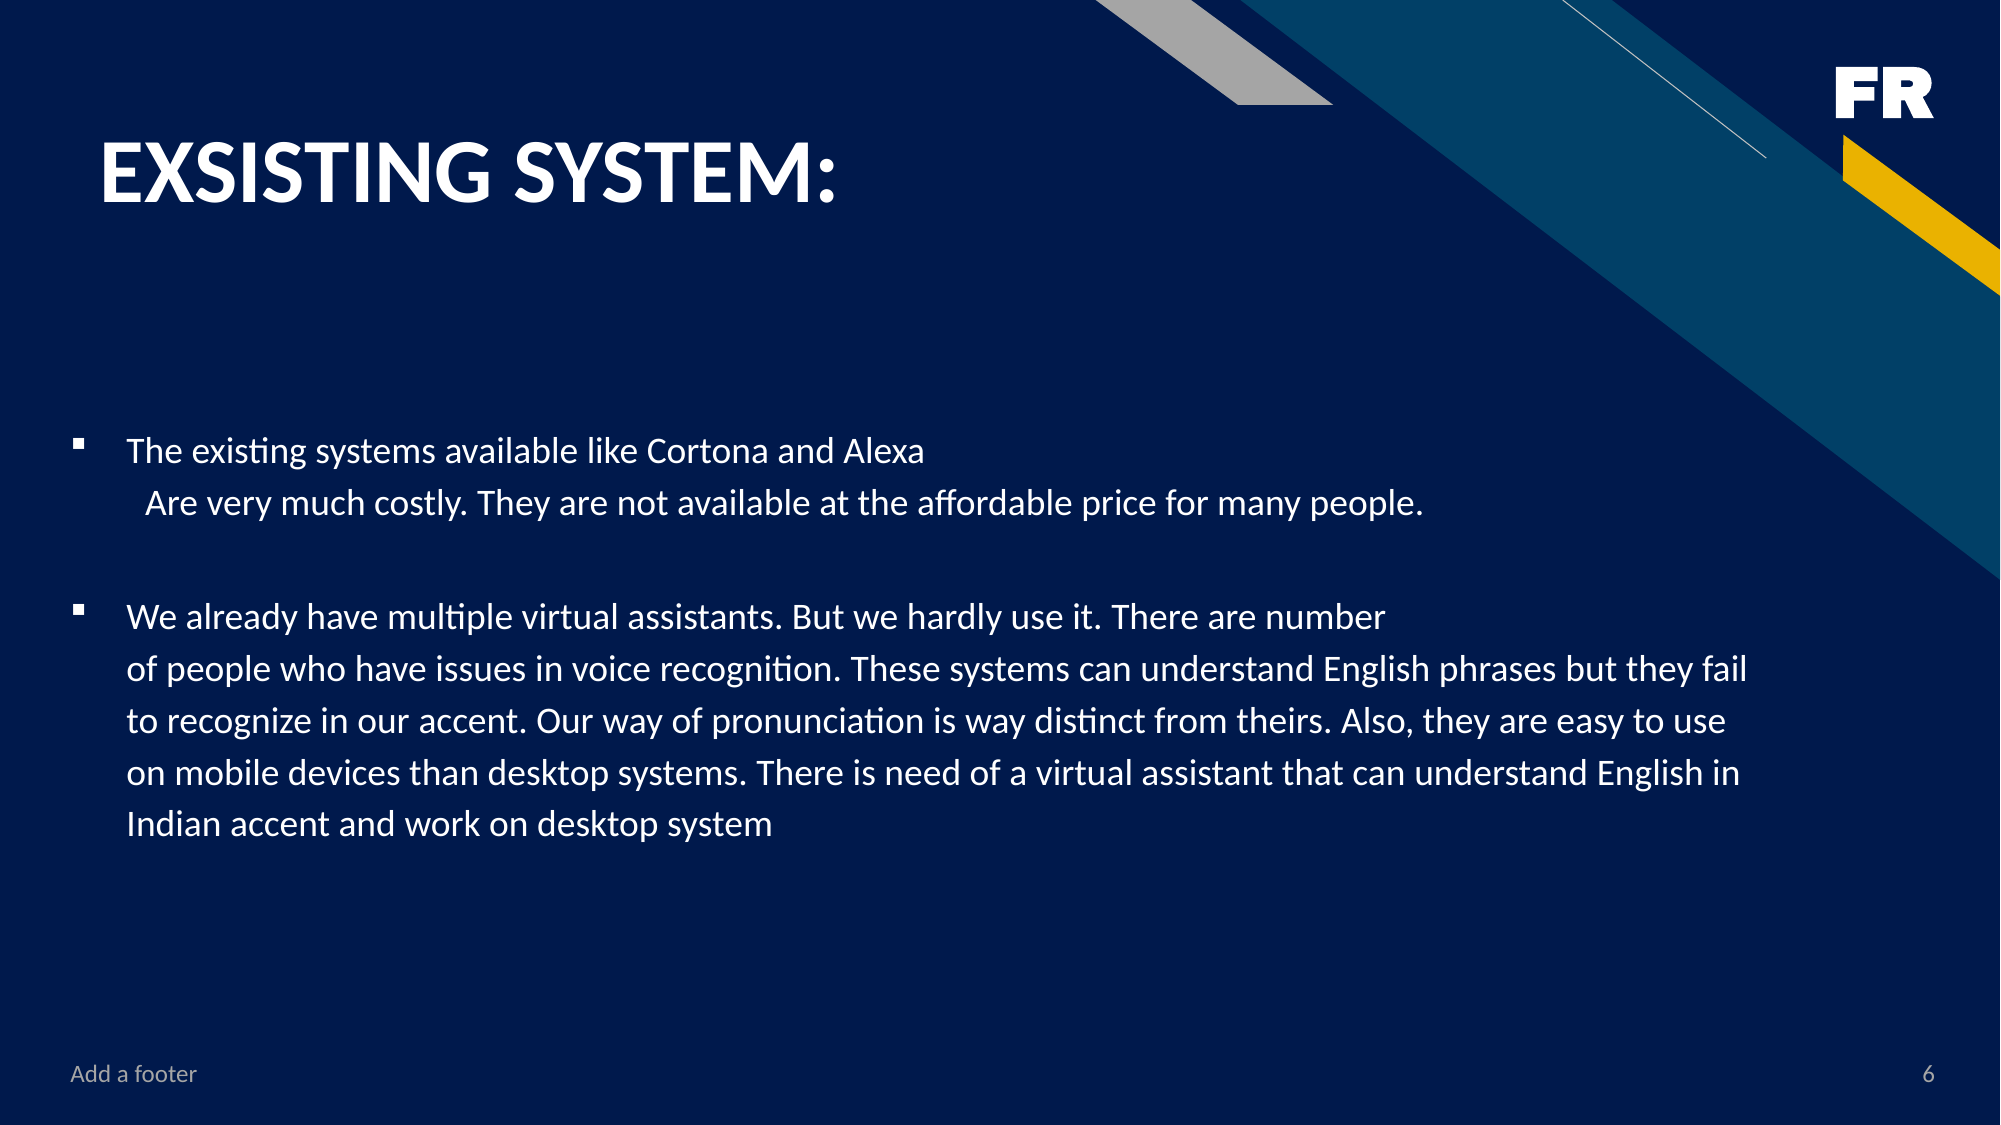

# EXSISTING SYSTEM:
The existing systems available like Cortona and Alexa
Are very much costly. They are not available at the affordable price for many people.

We already have multiple virtual assistants. But we hardly use it. There are number of people who have issues in voice recognition. These systems can understand English phrases but they fail to recognize in our accent. Our way of pronunciation is way distinct from theirs. Also, they are easy to use on mobile devices than desktop systems. There is need of a virtual assistant that can understand English in Indian accent and work on desktop system
Add a footer
6